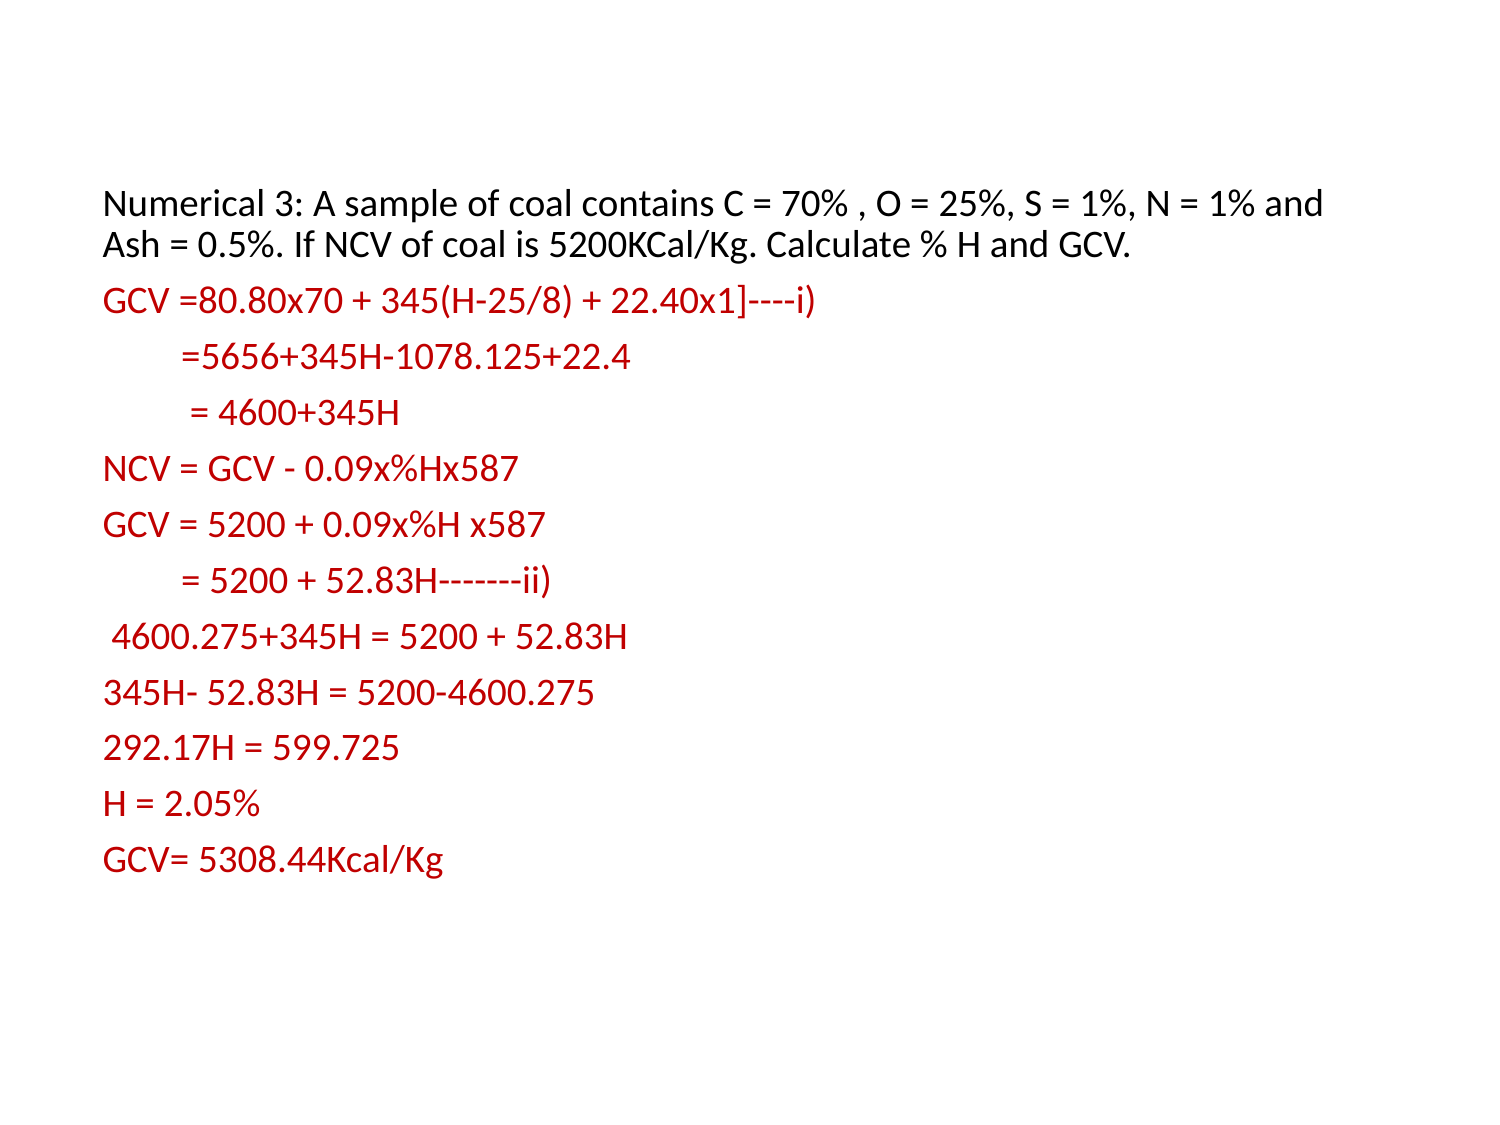

Numerical 3: A sample of coal contains C = 70% , O = 25%, S = 1%, N = 1% and Ash = 0.5%. If NCV of coal is 5200KCal/Kg. Calculate % H and GCV.
GCV =80.80x70 + 345(H-25/8) + 22.40x1]----i)
         =5656+345H-1078.125+22.4
          = 4600+345H
NCV = GCV - 0.09x%Hx587
GCV = 5200 + 0.09x%H x587
         = 5200 + 52.83H-------ii)
 4600.275+345H = 5200 + 52.83H
345H- 52.83H = 5200-4600.275
292.17H = 599.725
H = 2.05%
GCV= 5308.44Kcal/Kg